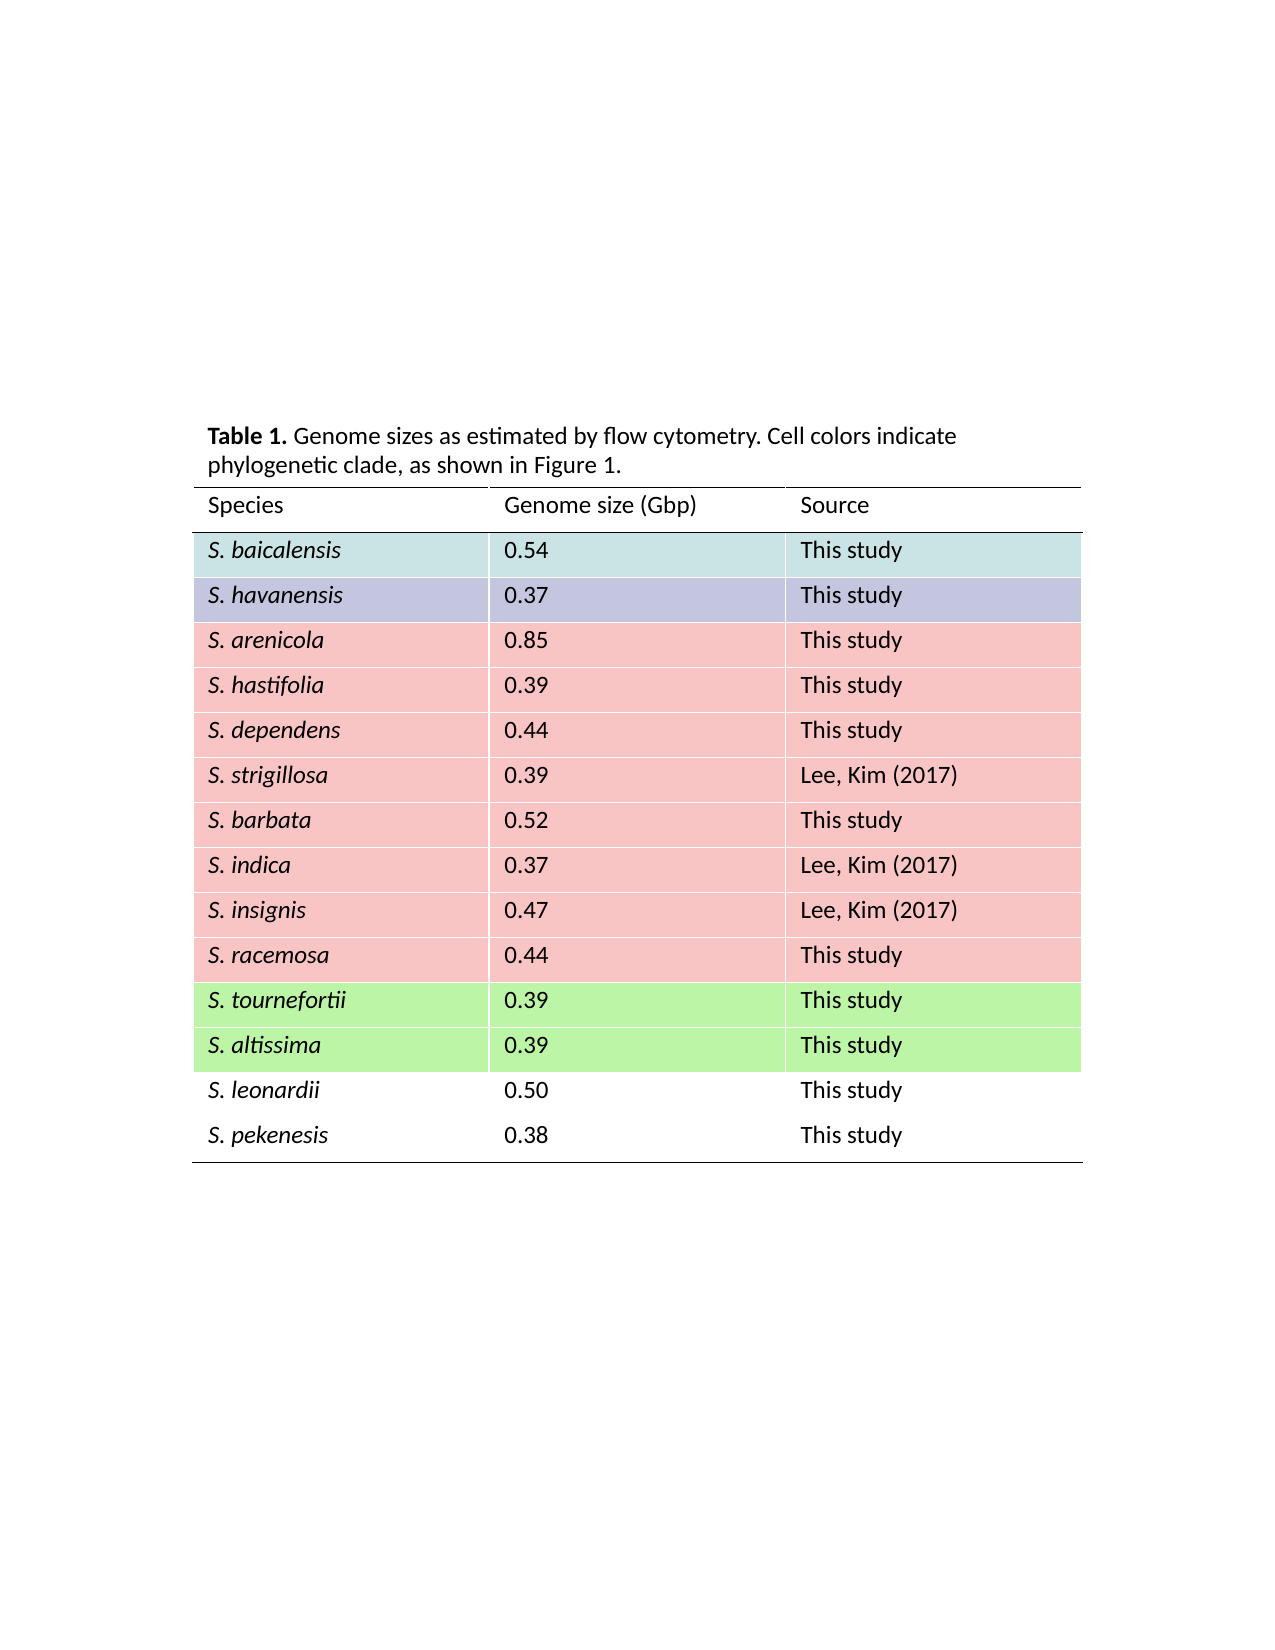

Table 1. Genome sizes as estimated by flow cytometry. Cell colors indicate phylogenetic clade, as shown in Figure 1.
| Species | Genome size (Gbp) | Source |
| --- | --- | --- |
| S. baicalensis | 0.54 | This study |
| S. havanensis | 0.37 | This study |
| S. arenicola | 0.85 | This study |
| S. hastifolia | 0.39 | This study |
| S. dependens | 0.44 | This study |
| S. strigillosa | 0.39 | Lee, Kim (2017) |
| S. barbata | 0.52 | This study |
| S. indica | 0.37 | Lee, Kim (2017) |
| S. insignis | 0.47 | Lee, Kim (2017) |
| S. racemosa | 0.44 | This study |
| S. tournefortii | 0.39 | This study |
| S. altissima | 0.39 | This study |
| S. leonardii | 0.50 | This study |
| S. pekenesis | 0.38 | This study |